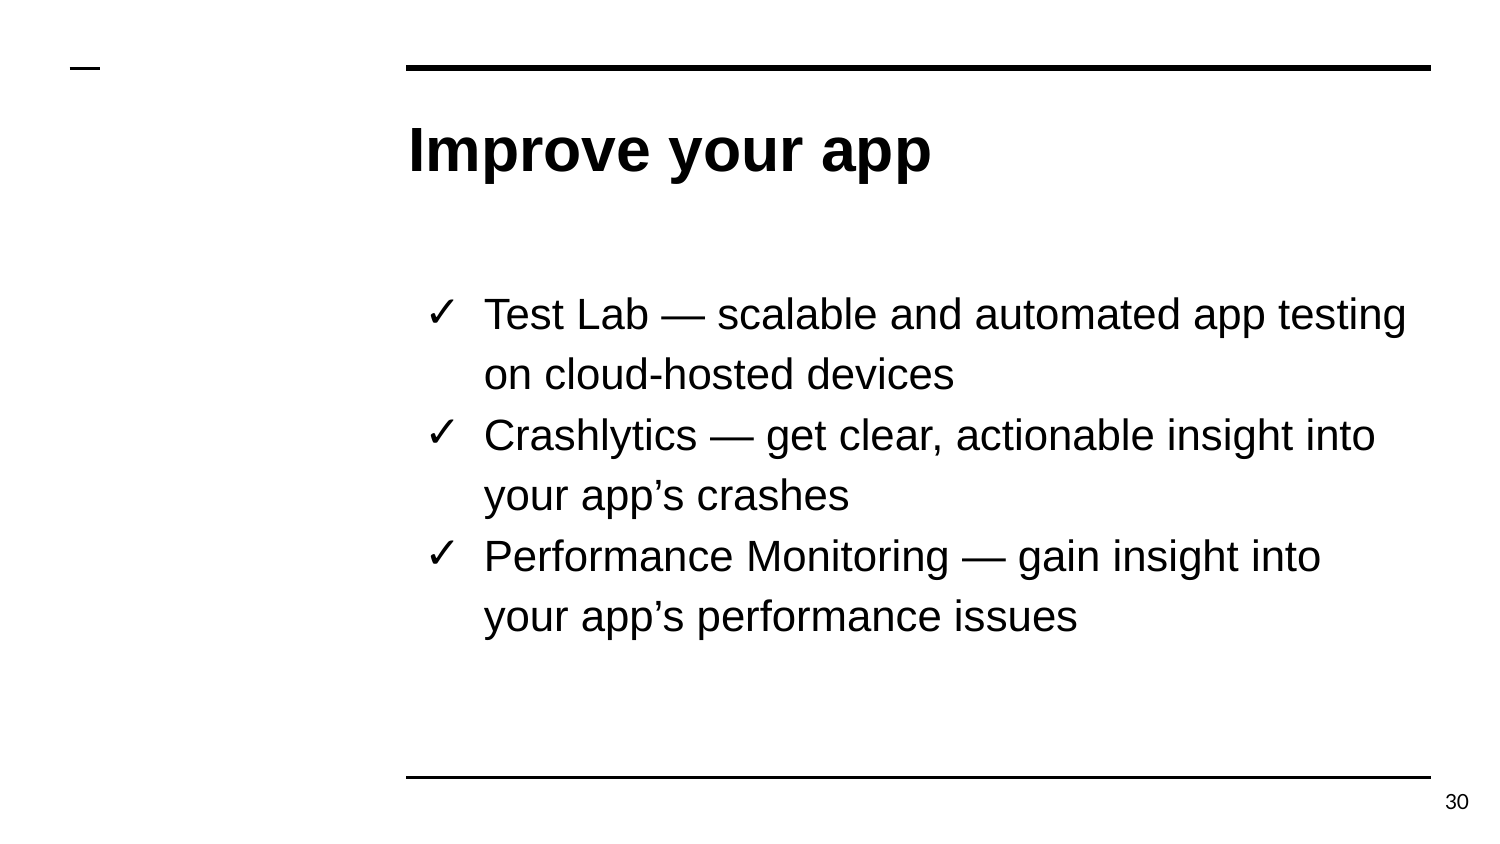

# Improve your app
Test Lab — scalable and automated app testing on cloud-hosted devices
Crashlytics — get clear, actionable insight into your app’s crashes
Performance Monitoring — gain insight into your app’s performance issues

30